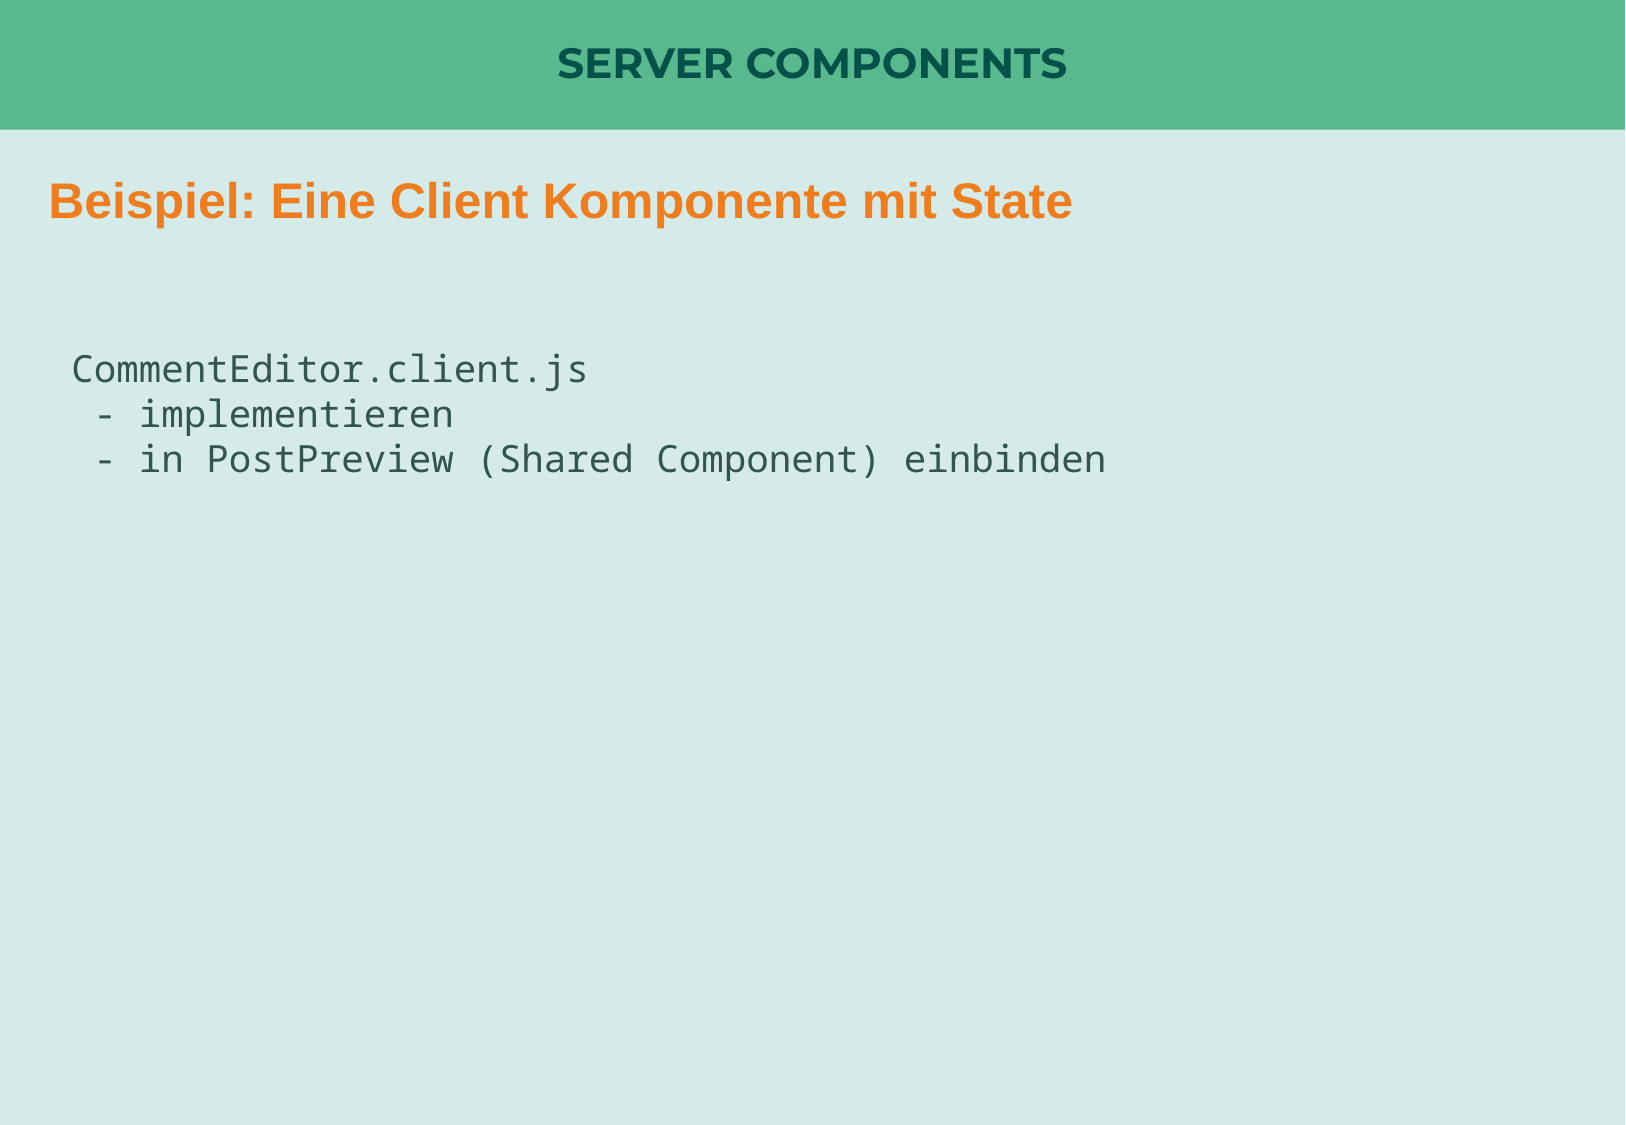

# Server Components
Beispiel: Eine Client Komponente mit State
CommentEditor.client.js
 - implementieren
 - in PostPreview (Shared Component) einbinden